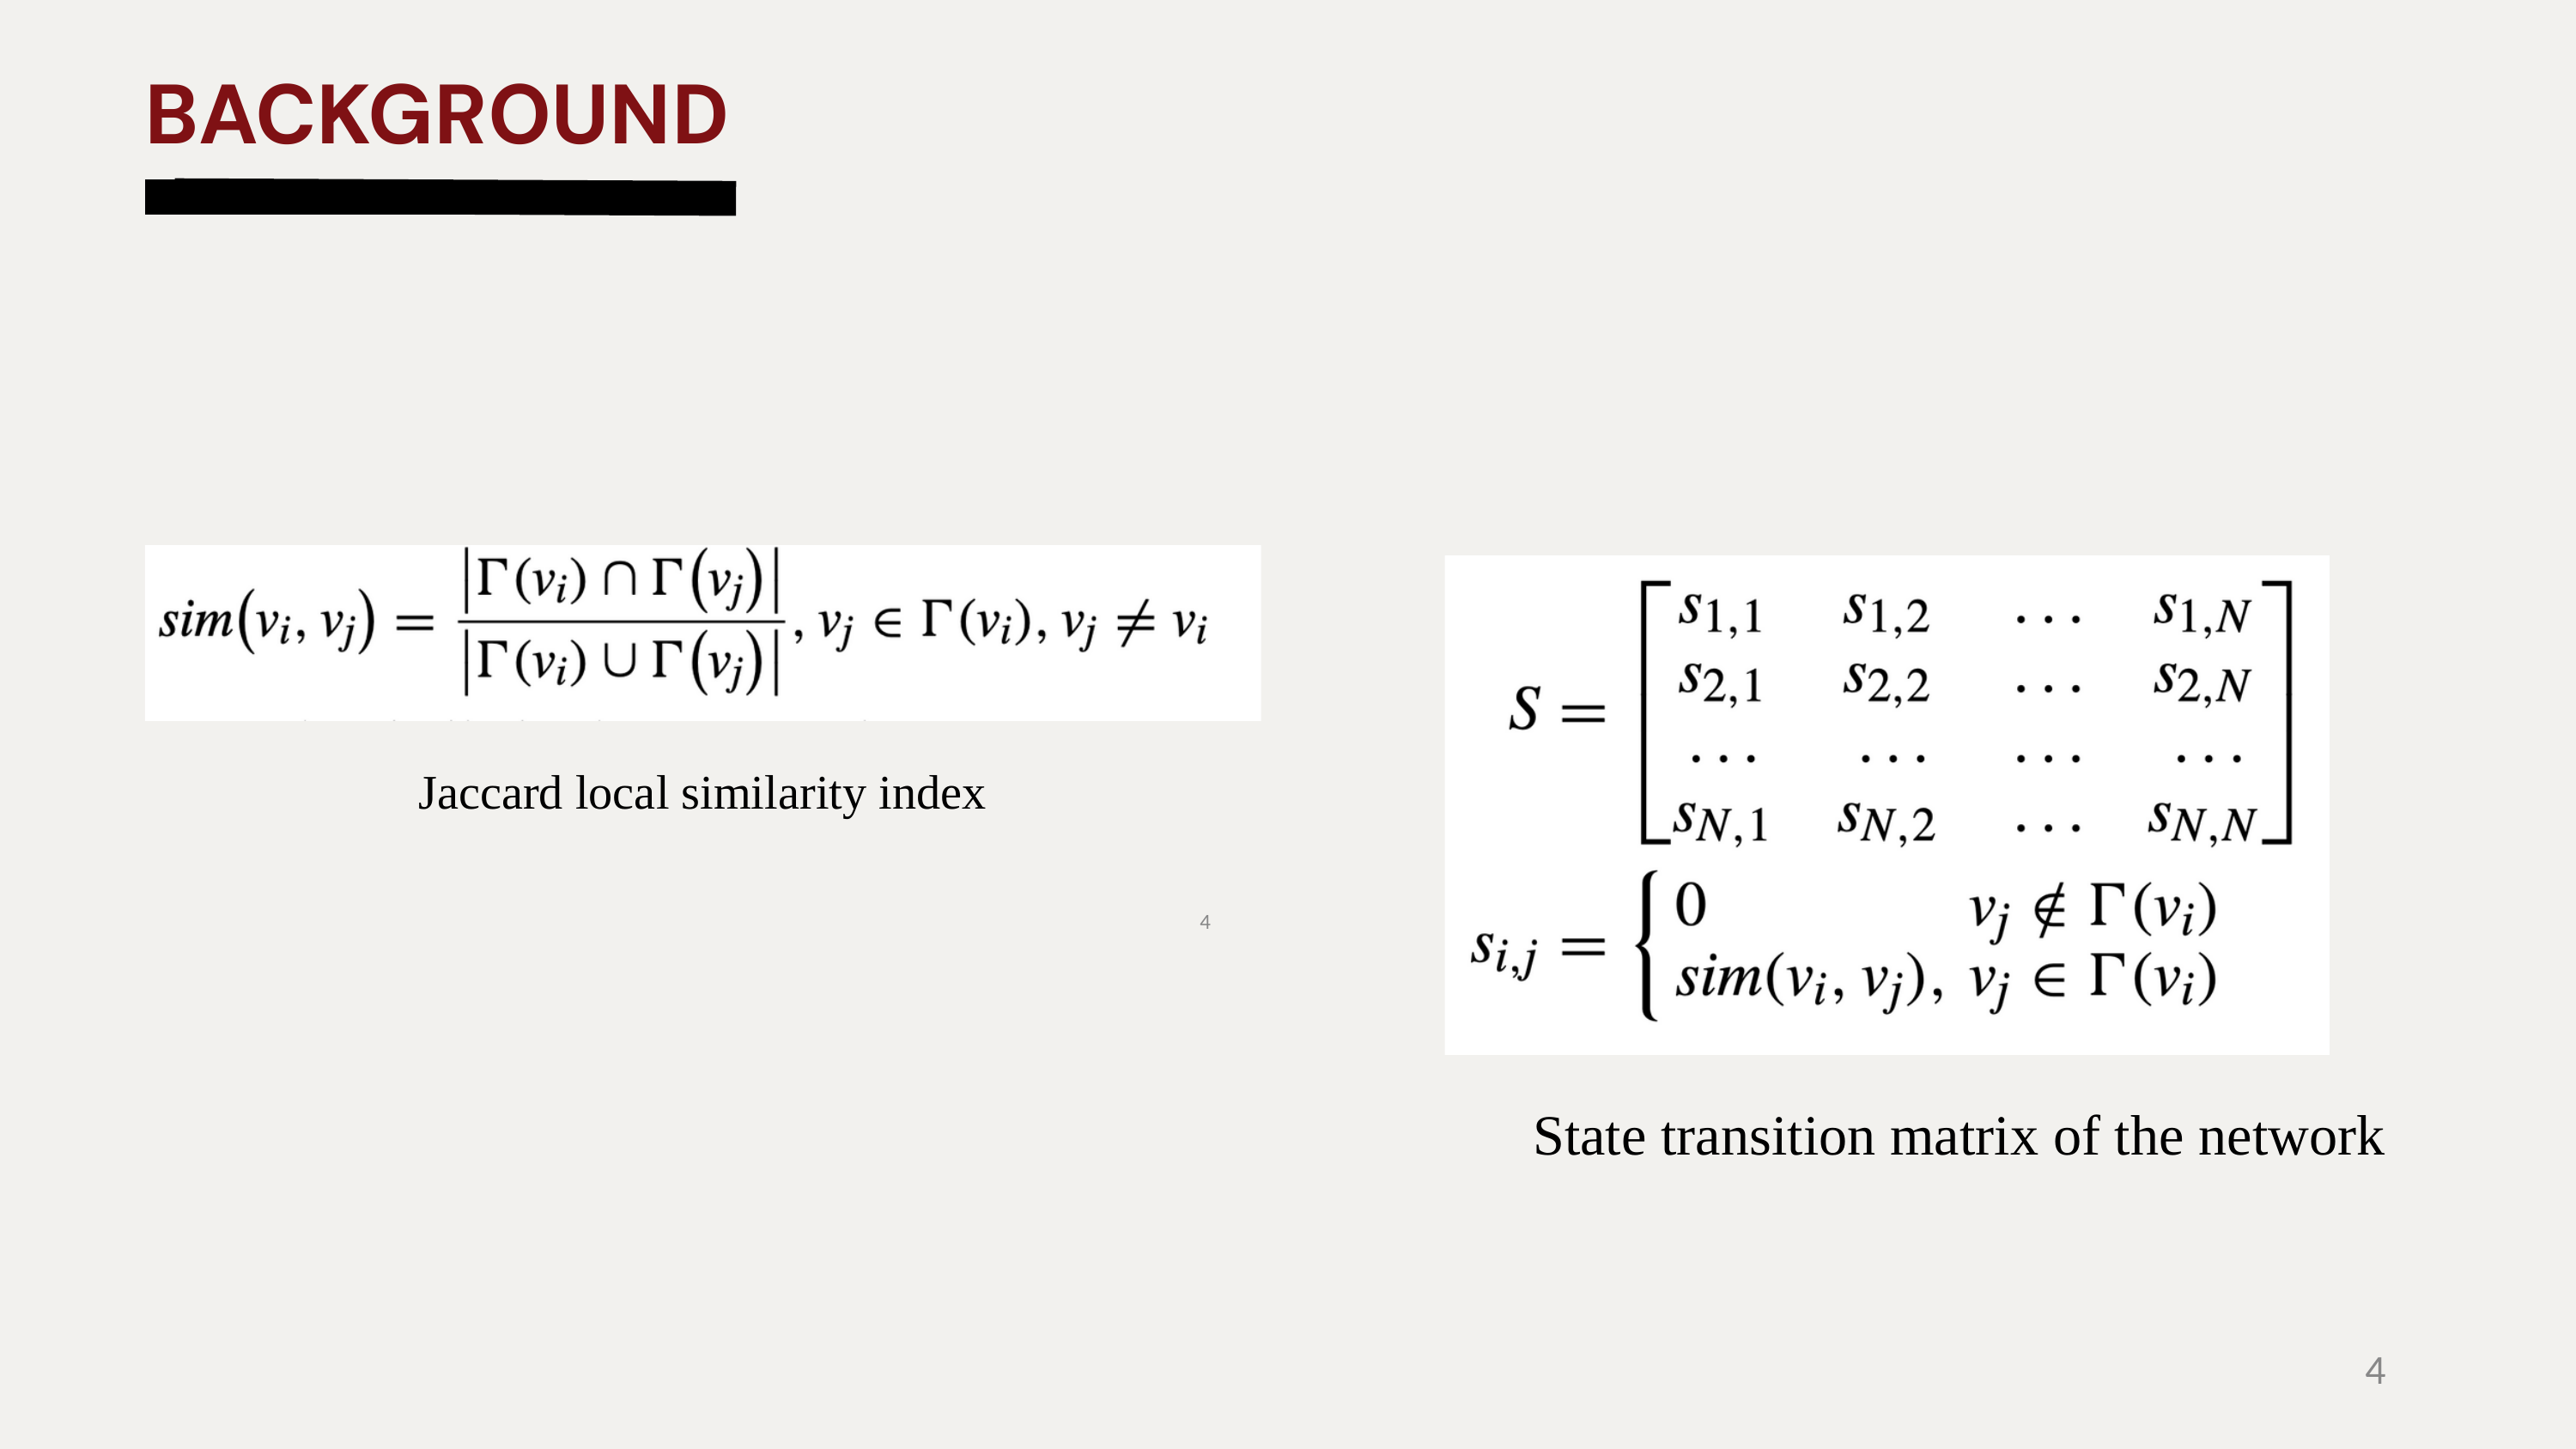

BACKGROUND

Jaccard local similarity index

4
State transition matrix of the network
4